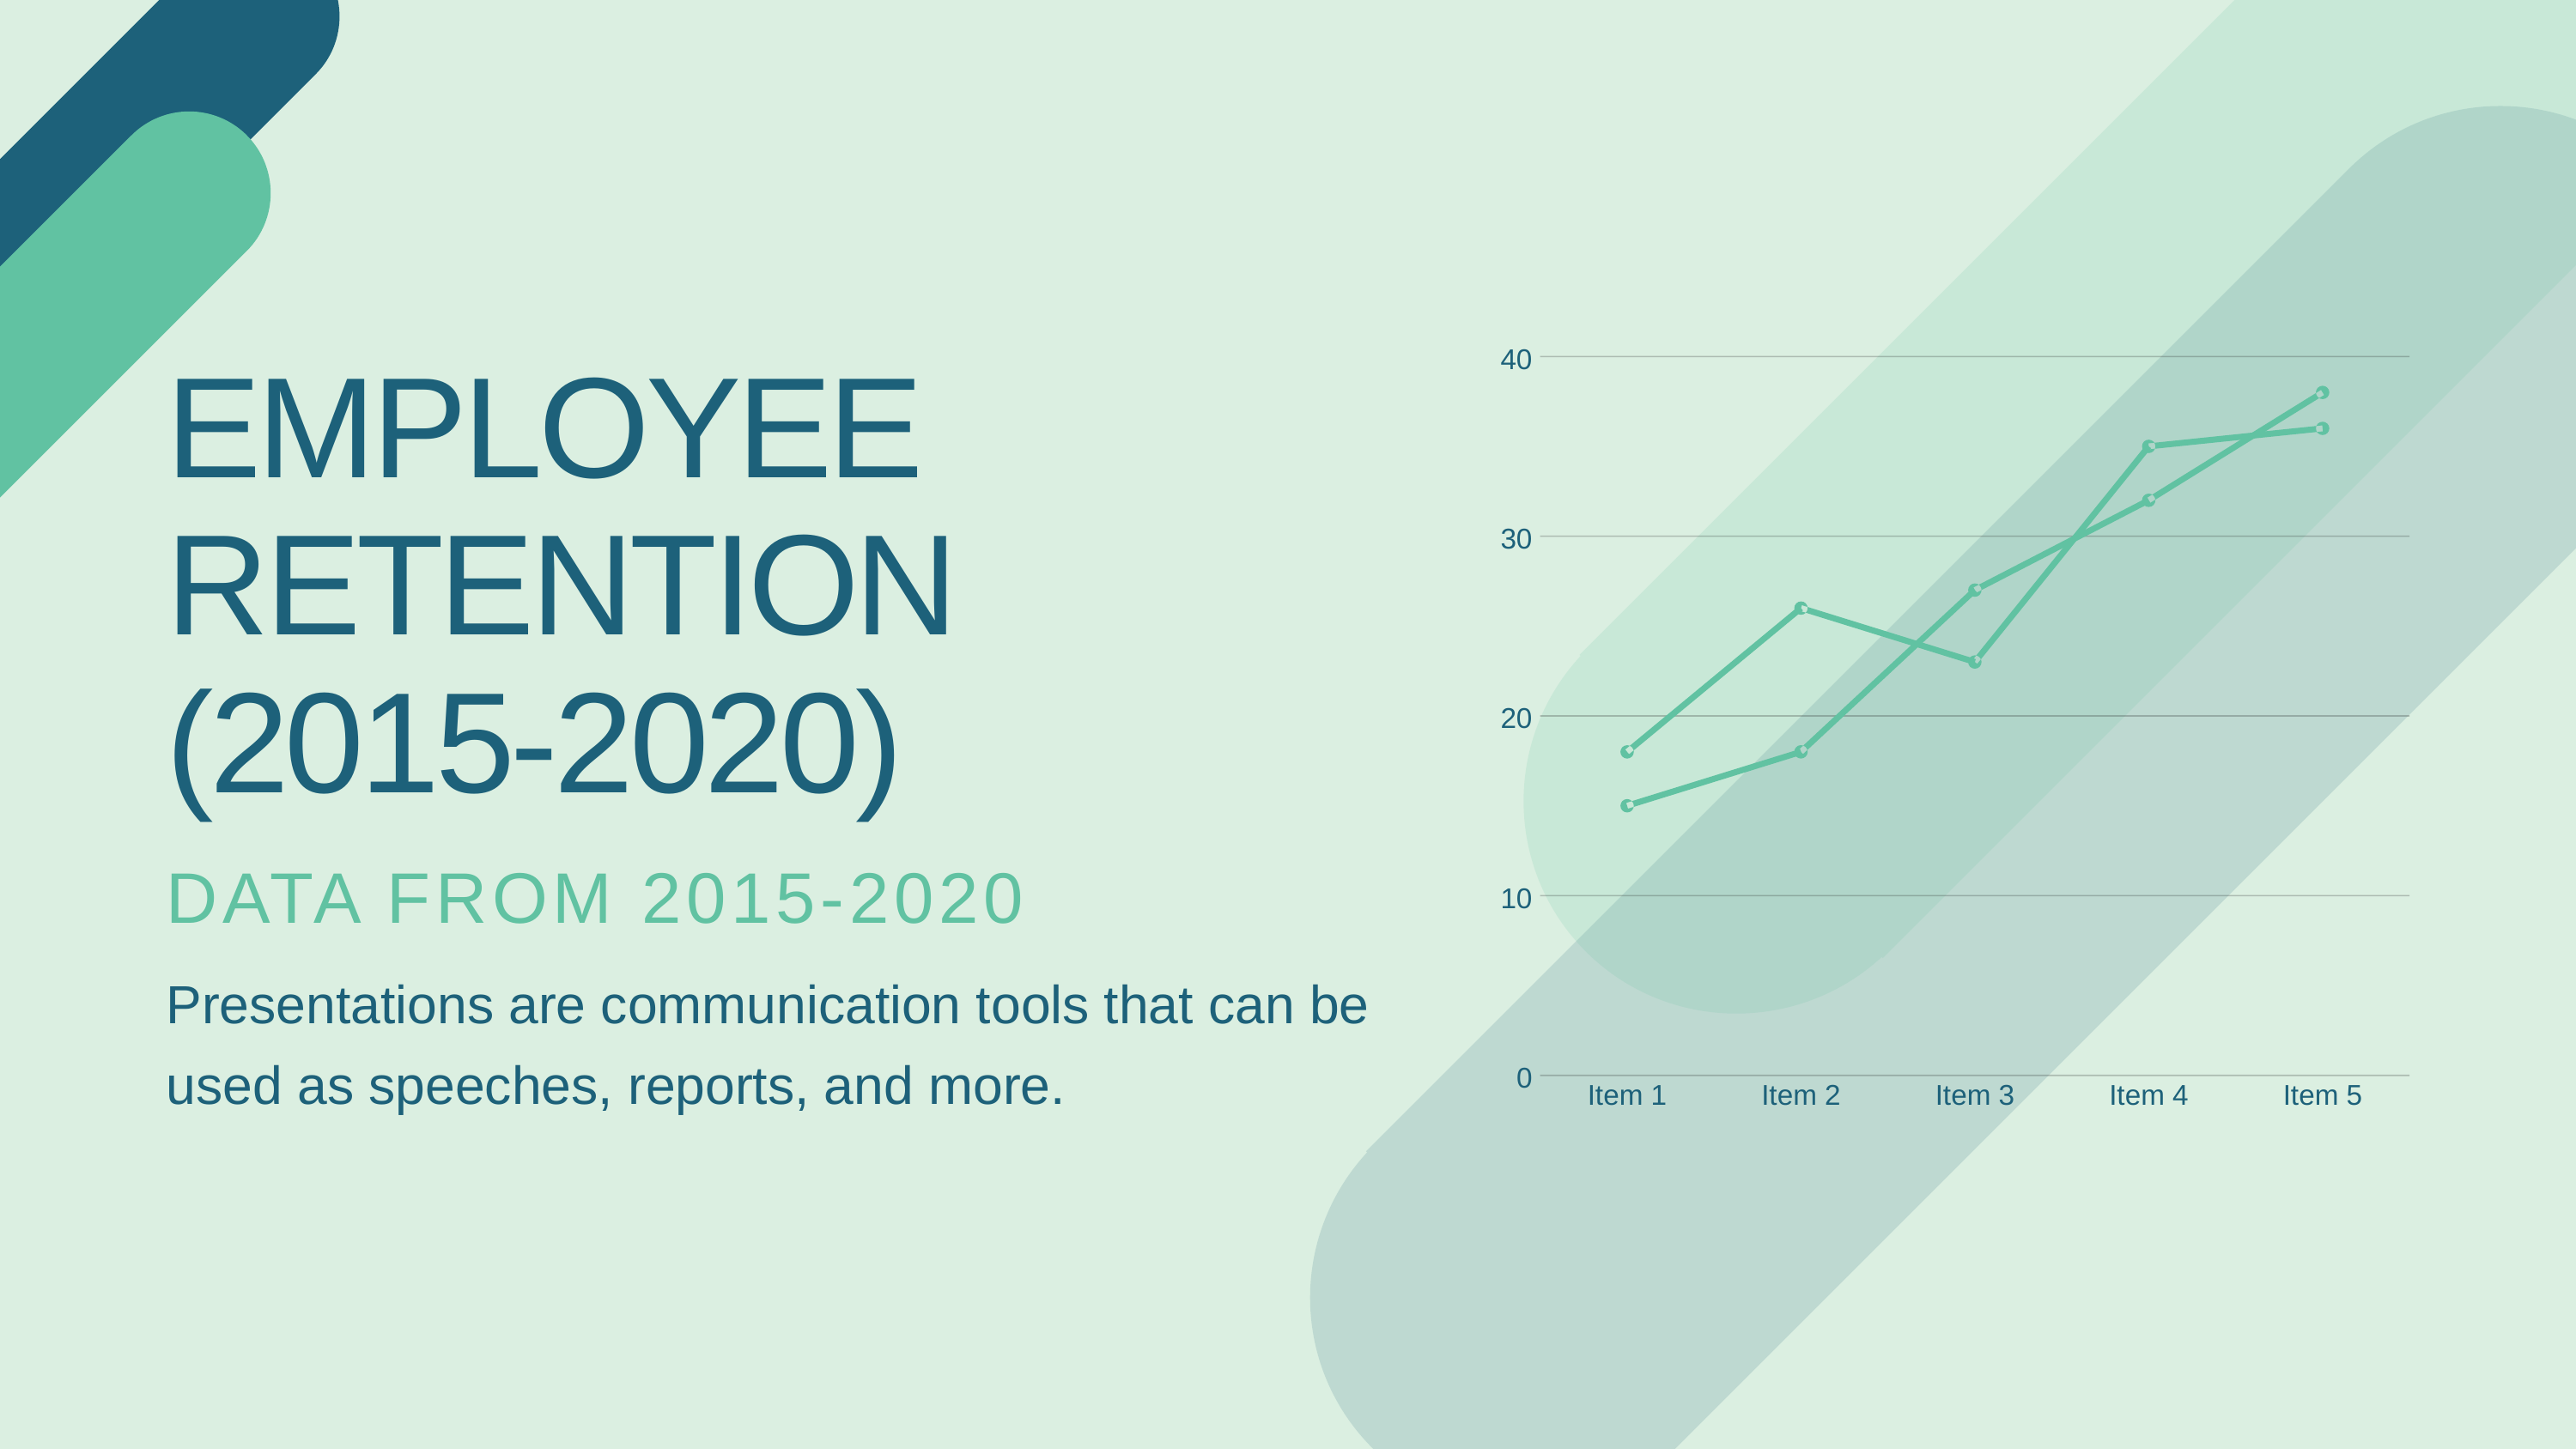

40

30
20
10
0
Item 1
Item 2
Item 3
Item 4
Item 5
EMPLOYEE RETENTION
(2015-2020)
DATA FROM 2015-2020
Presentations are communication tools that can be used as speeches, reports, and more.